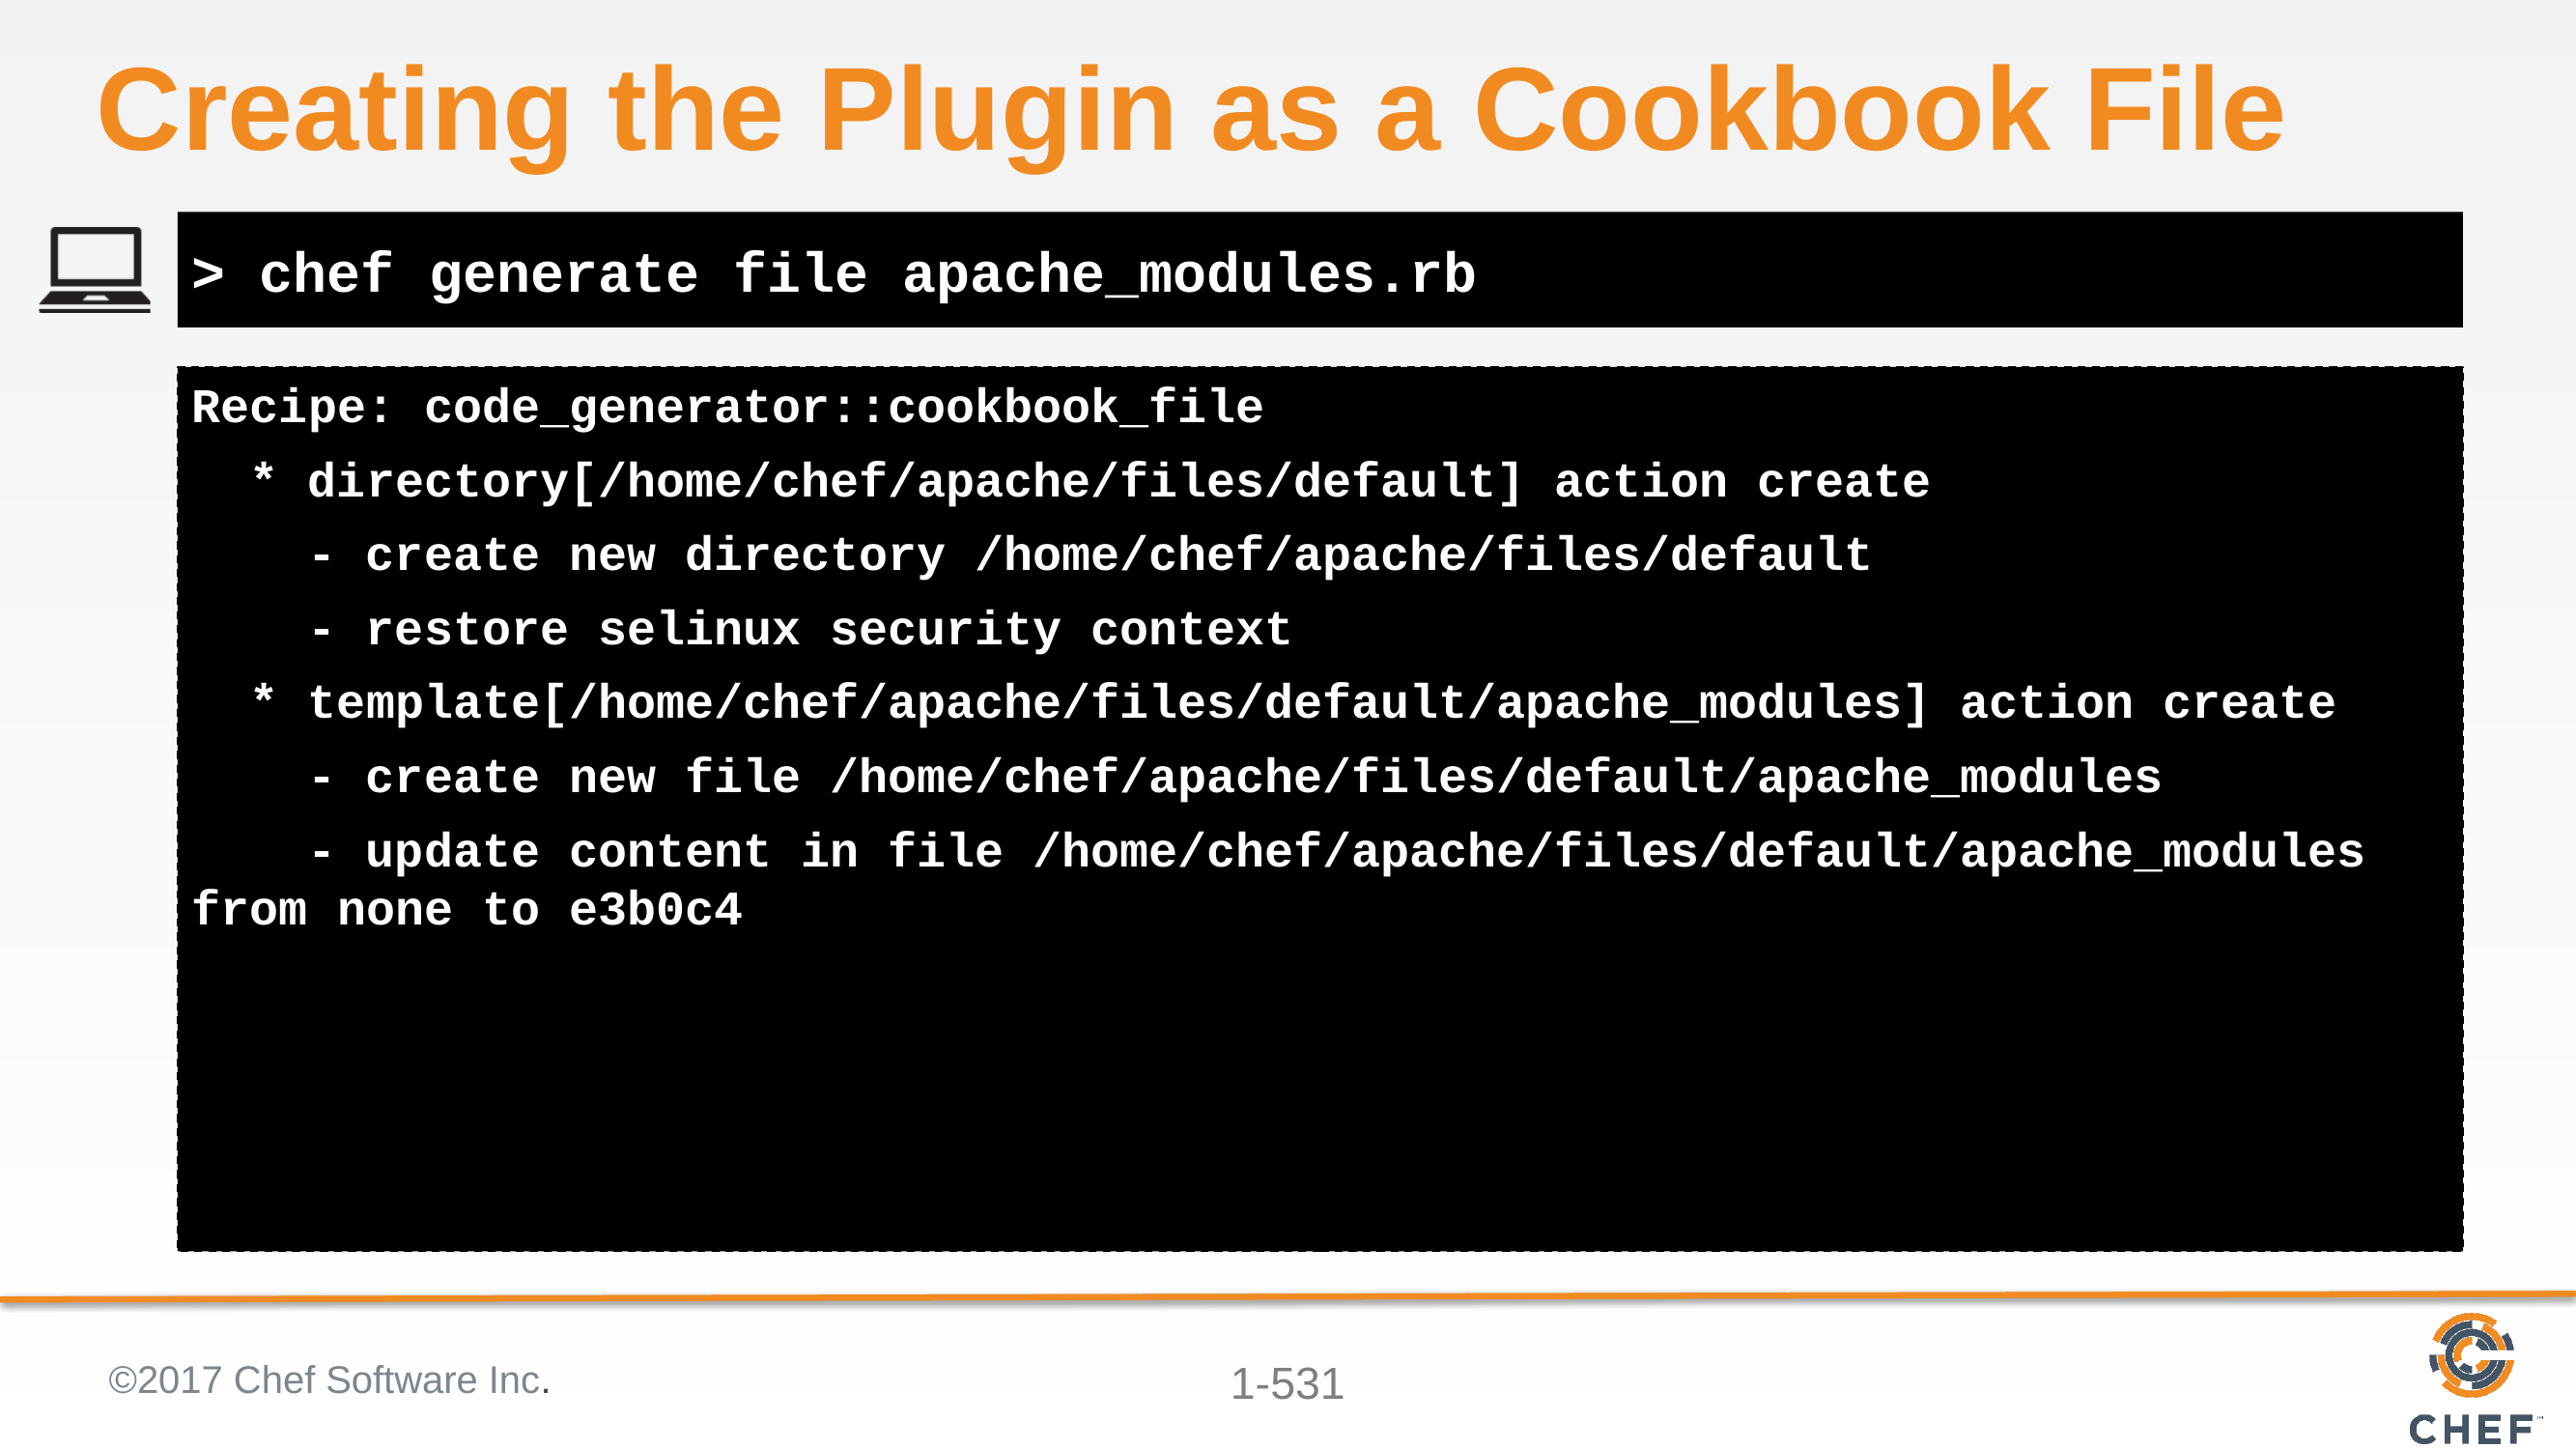

# Creating the Plugin as a Cookbook File
> chef generate file apache_modules.rb
Recipe: code_generator::cookbook_file
  * directory[/home/chef/apache/files/default] action create
    - create new directory /home/chef/apache/files/default
    - restore selinux security context
  * template[/home/chef/apache/files/default/apache_modules] action create
    - create new file /home/chef/apache/files/default/apache_modules
    - update content in file /home/chef/apache/files/default/apache_modules from none to e3b0c4